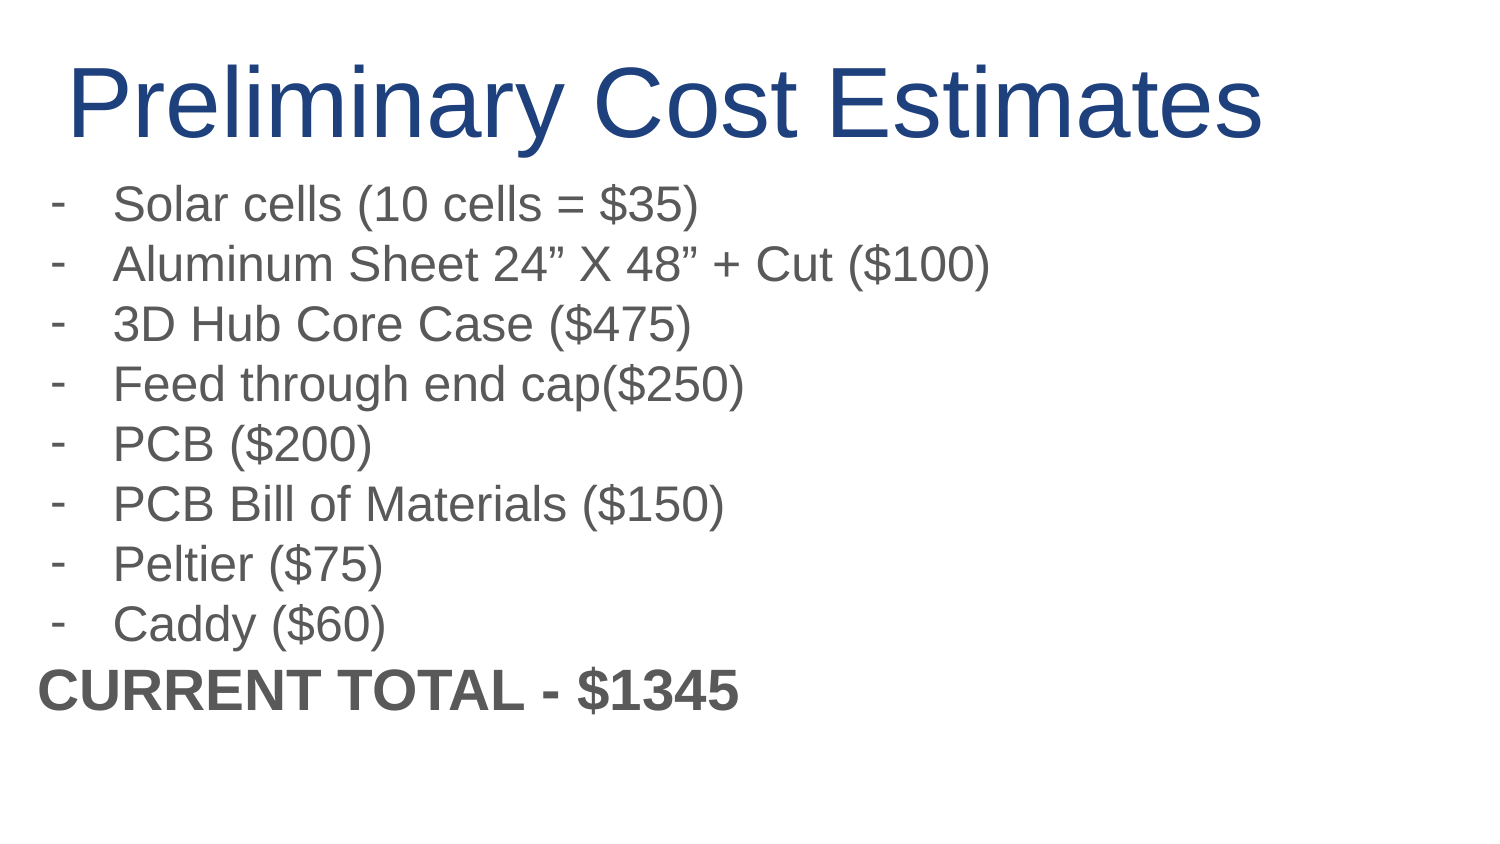

# Preliminary Cost Estimates
Solar cells (10 cells = $35)
Aluminum Sheet 24” X 48” + Cut ($100)
3D Hub Core Case ($475)
Feed through end cap($250)
PCB ($200)
PCB Bill of Materials ($150)
Peltier ($75)
Caddy ($60)
CURRENT TOTAL - $1345